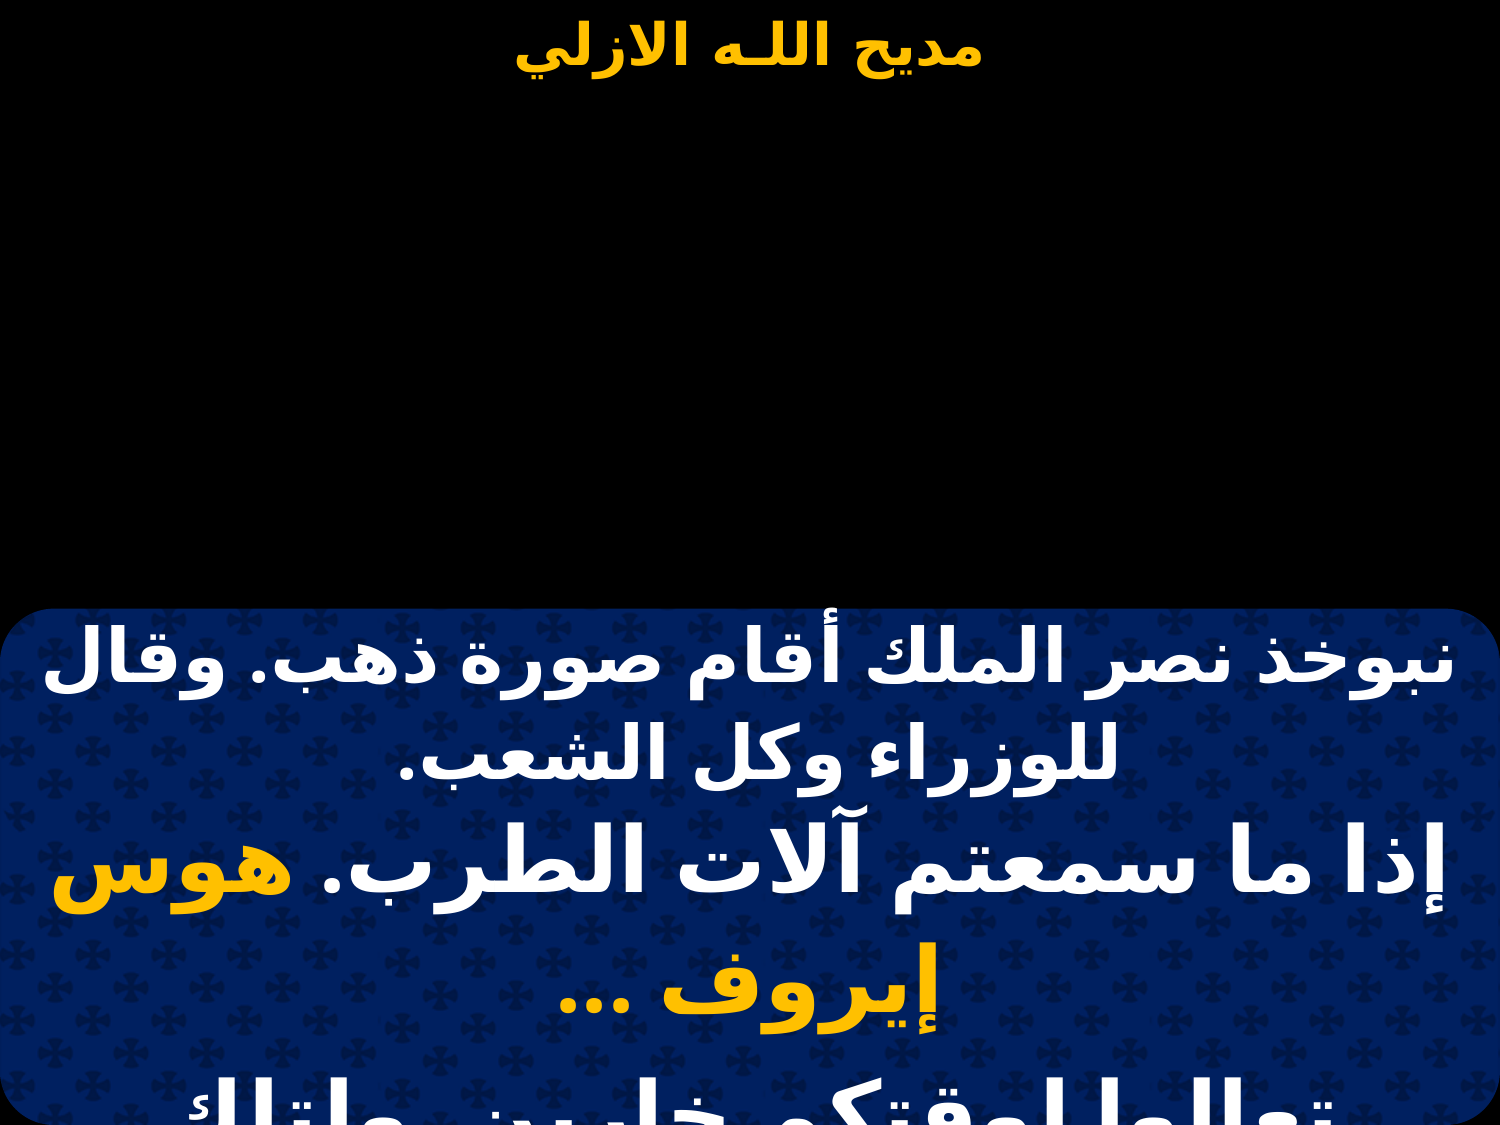

#
| نبوخذ نصر الملك أقام صورة ذهب. وقال للوزراء وكل الشعب. إذا ما سمعتم آلات الطرب. هوس إيروف ... |
| --- |
| تعالوا لوقتكم خارين. ولتلك الصورة ساجدين. وإذا لم تسجدوا تلقون فى الآتون. هوس إيروف... |